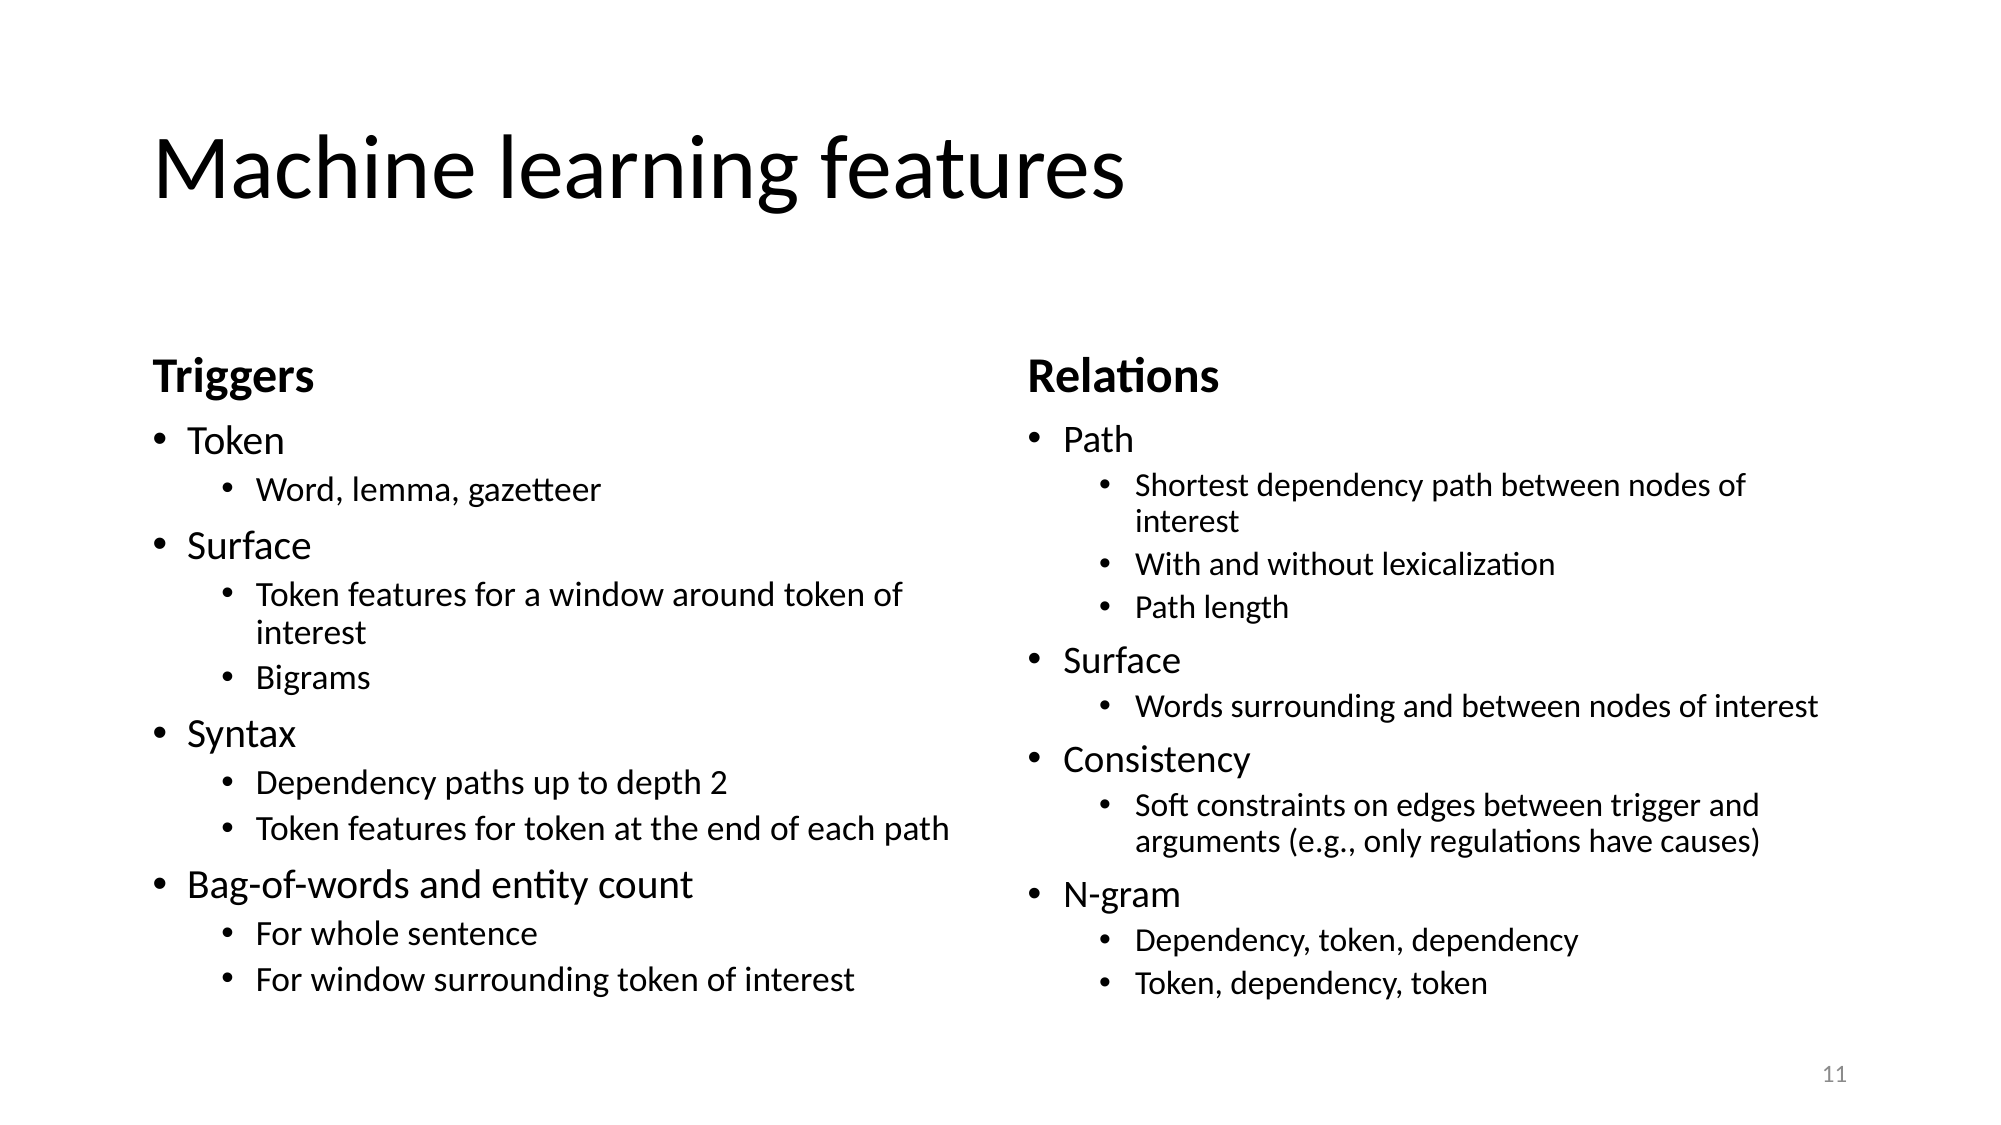

# Machine learning features
Triggers
Relations
Token
Word, lemma, gazetteer
Surface
Token features for a window around token of interest
Bigrams
Syntax
Dependency paths up to depth 2
Token features for token at the end of each path
Bag-of-words and entity count
For whole sentence
For window surrounding token of interest
Path
Shortest dependency path between nodes of interest
With and without lexicalization
Path length
Surface
Words surrounding and between nodes of interest
Consistency
Soft constraints on edges between trigger and arguments (e.g., only regulations have causes)
N-gram
Dependency, token, dependency
Token, dependency, token
11